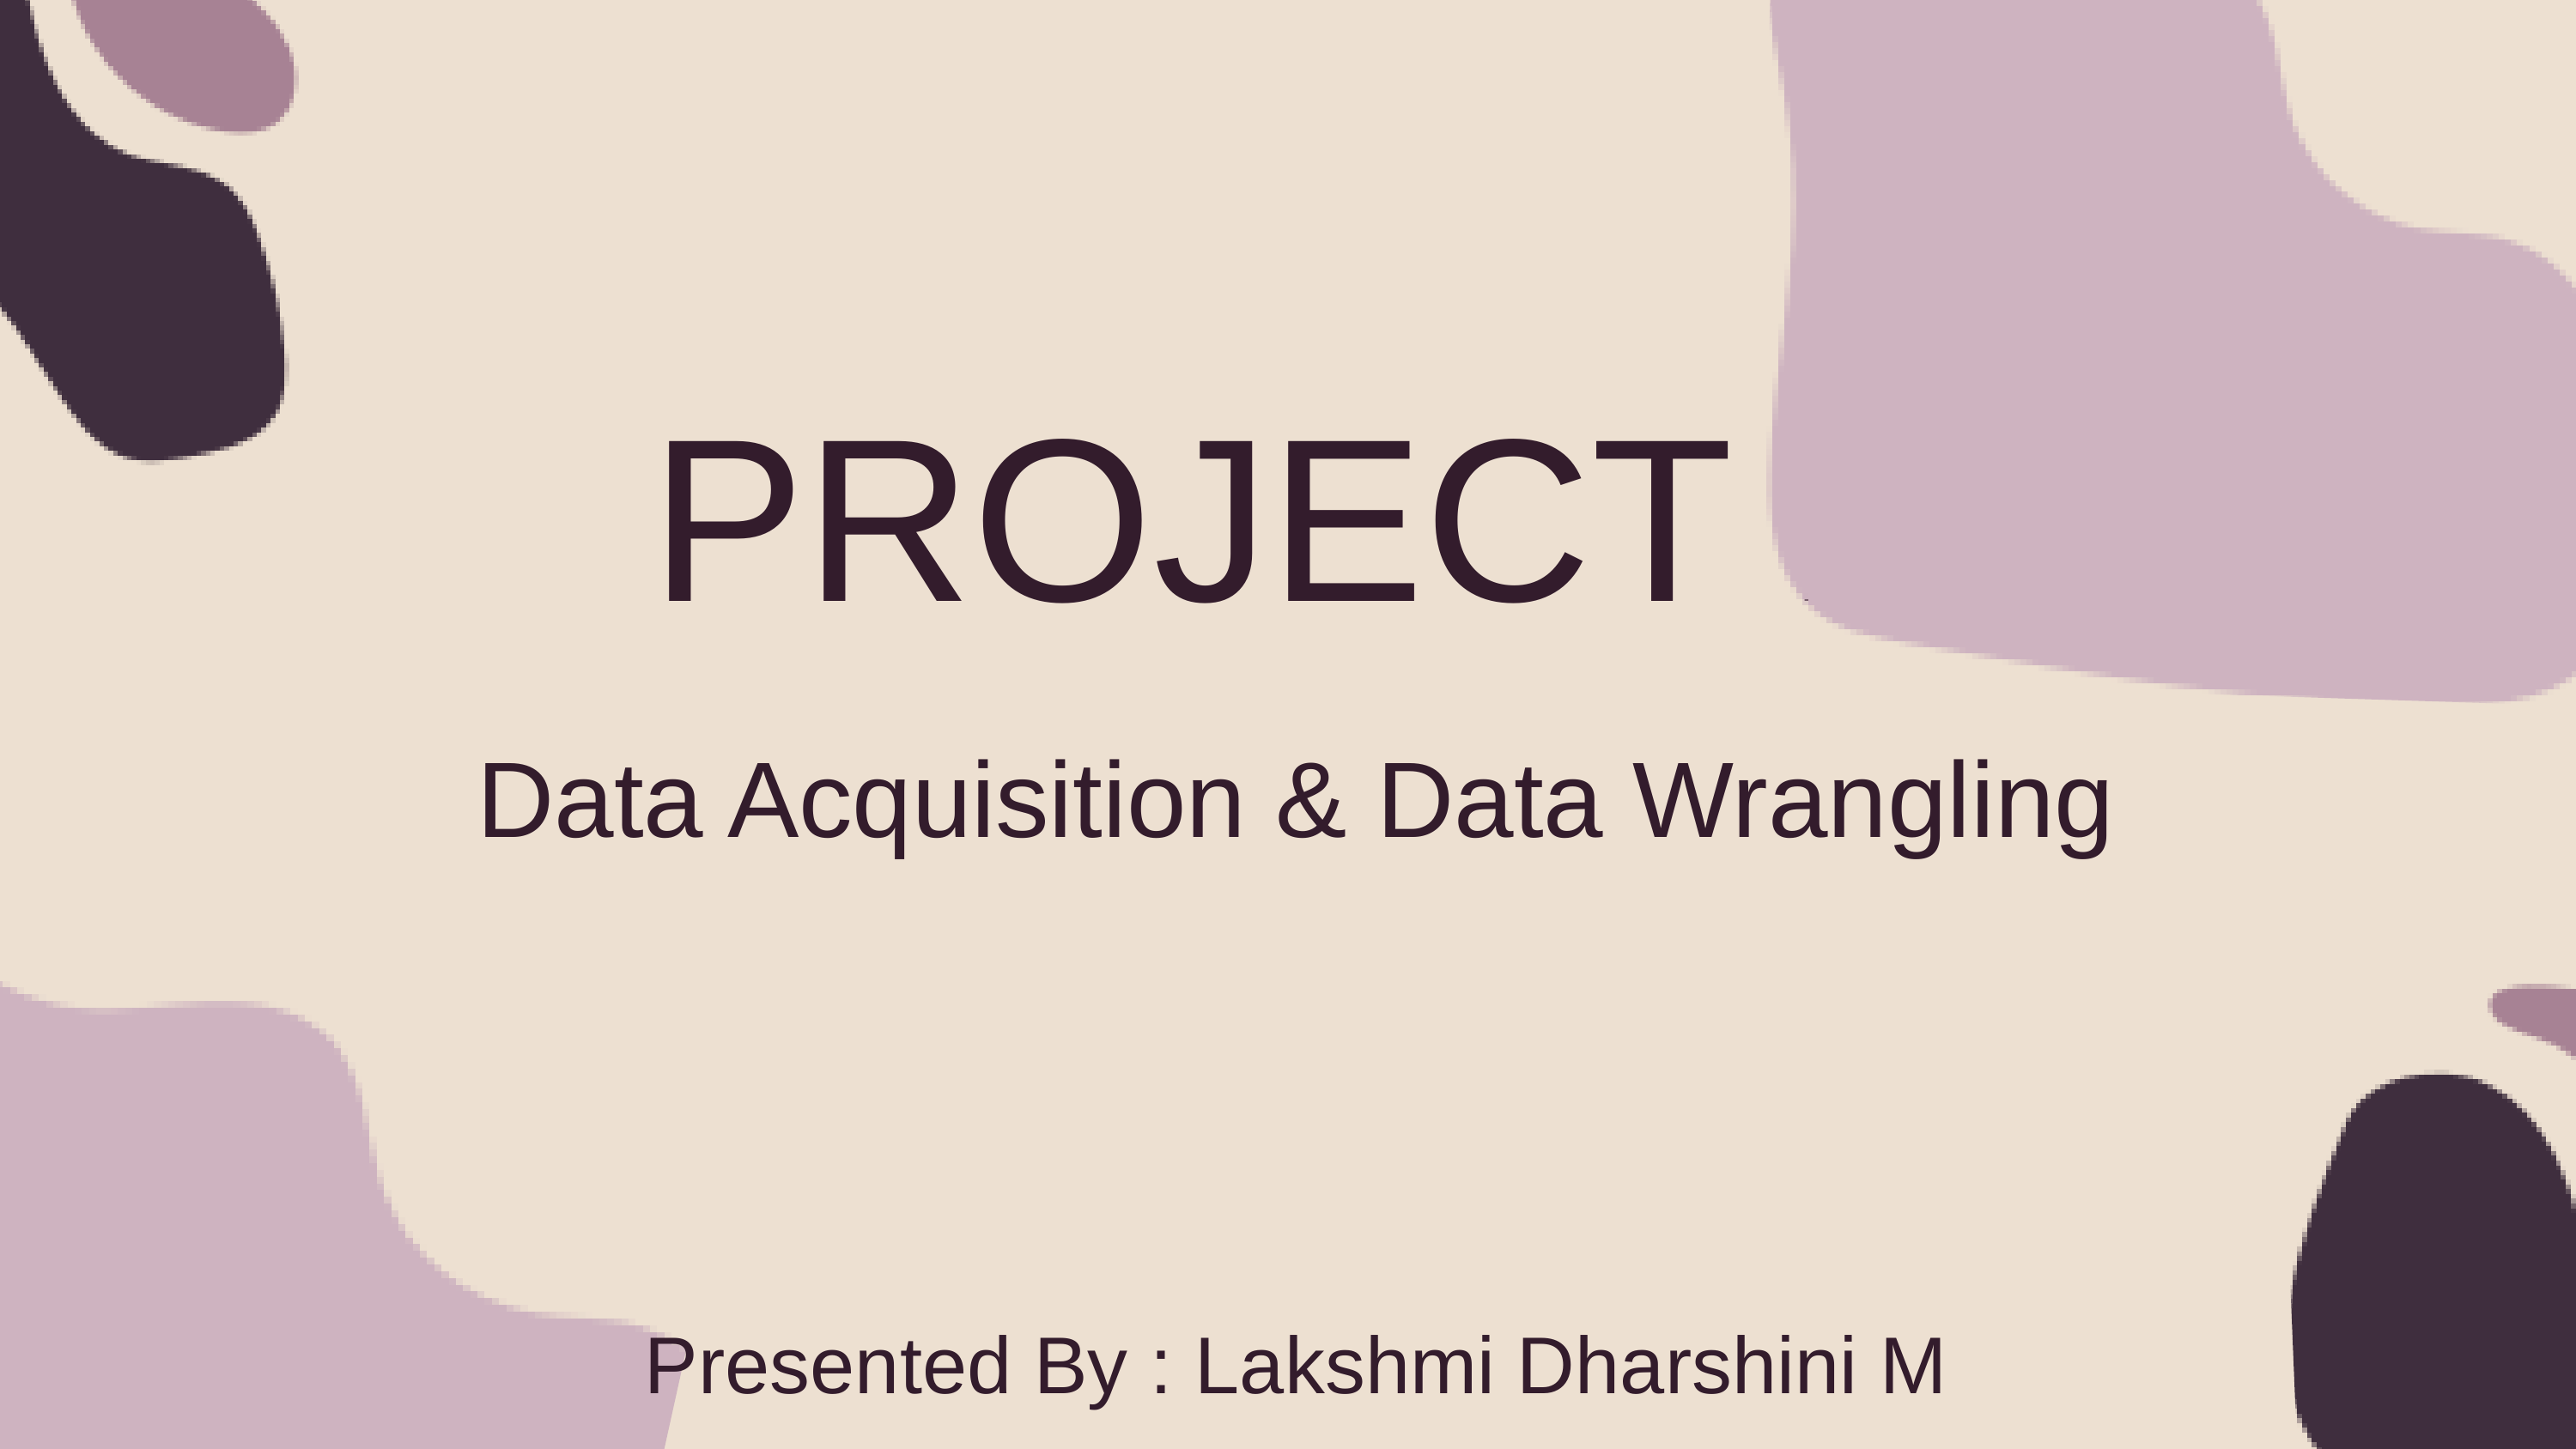

PROJECT 2
Data Acquisition & Data Wrangling

Presented By : Lakshmi Dharshini M